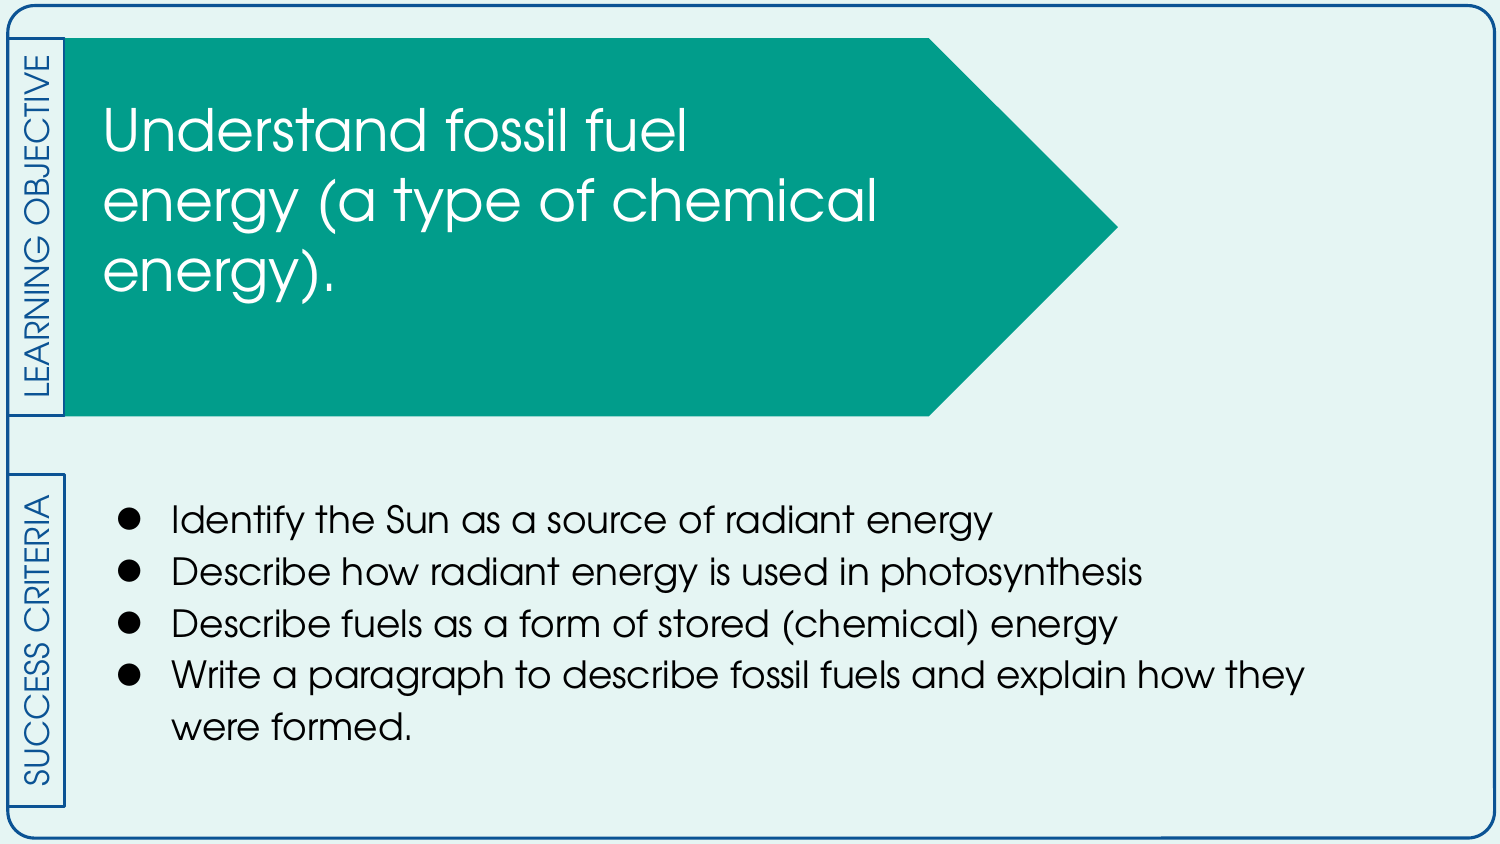

# Understand fossil fuel energy (a type of chemical energy).
Identify the Sun as a source of radiant energy
Describe how radiant energy is used in photosynthesis
Describe fuels as a form of stored (chemical) energy
Write a paragraph to describe fossil fuels and explain how they were formed.